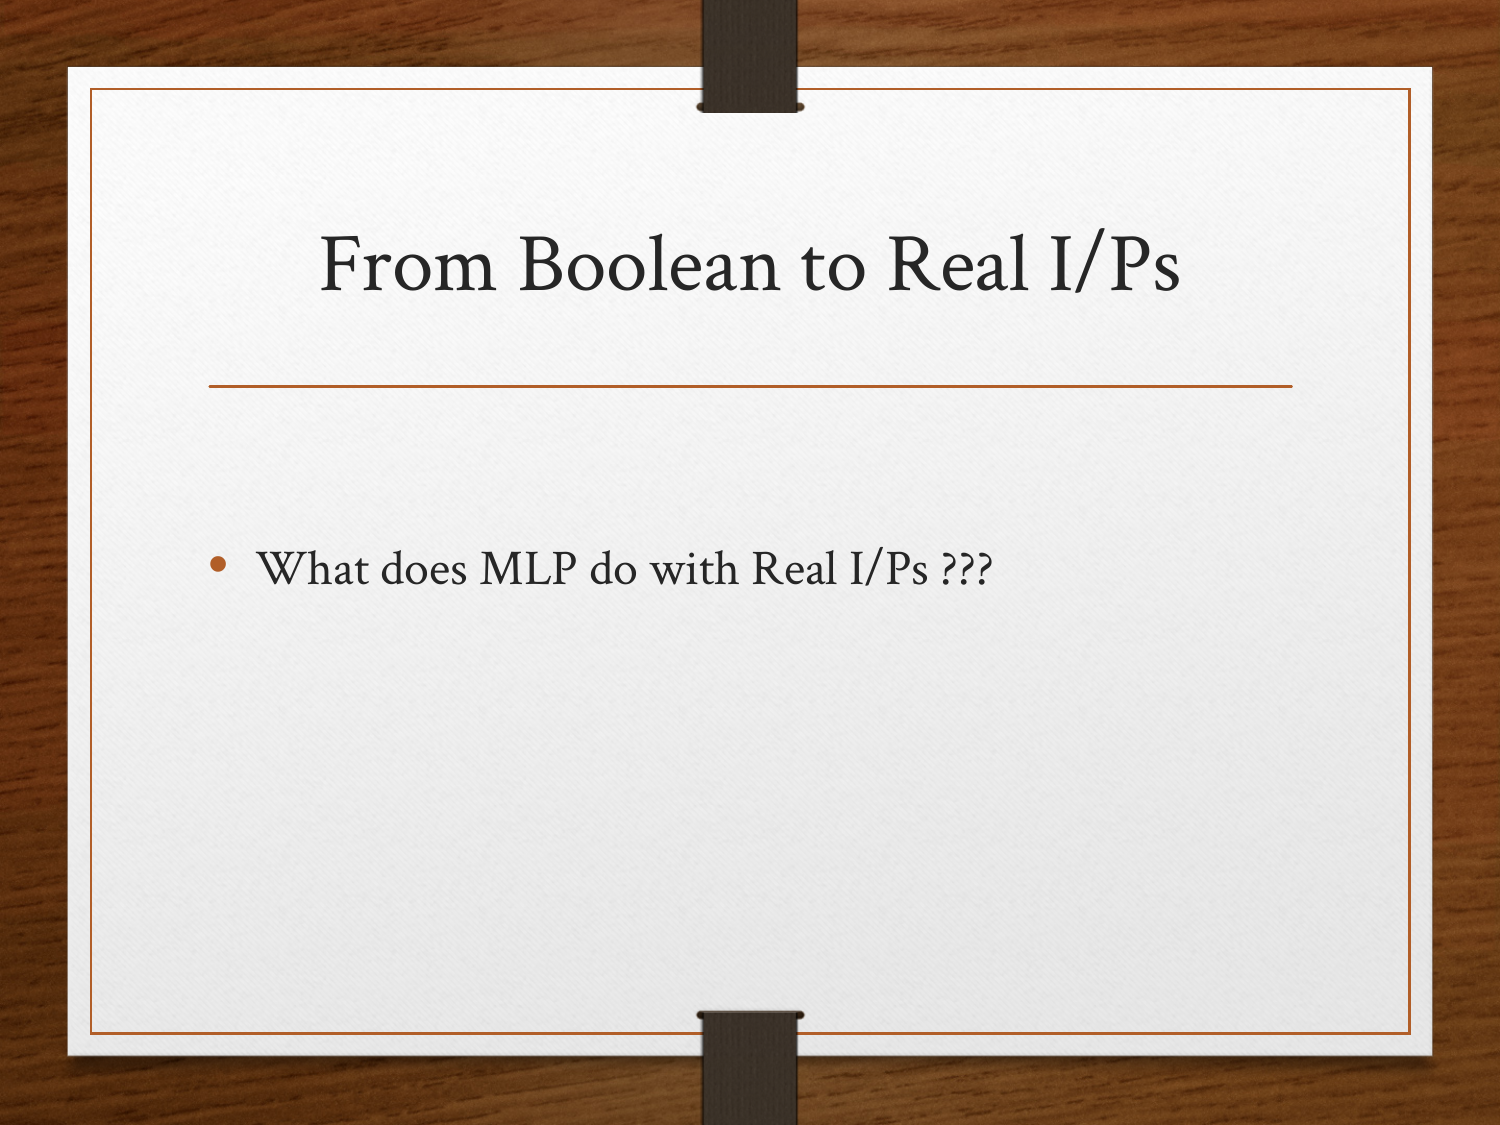

# From Boolean to Real I/Ps
What does MLP do with Real I/Ps ???